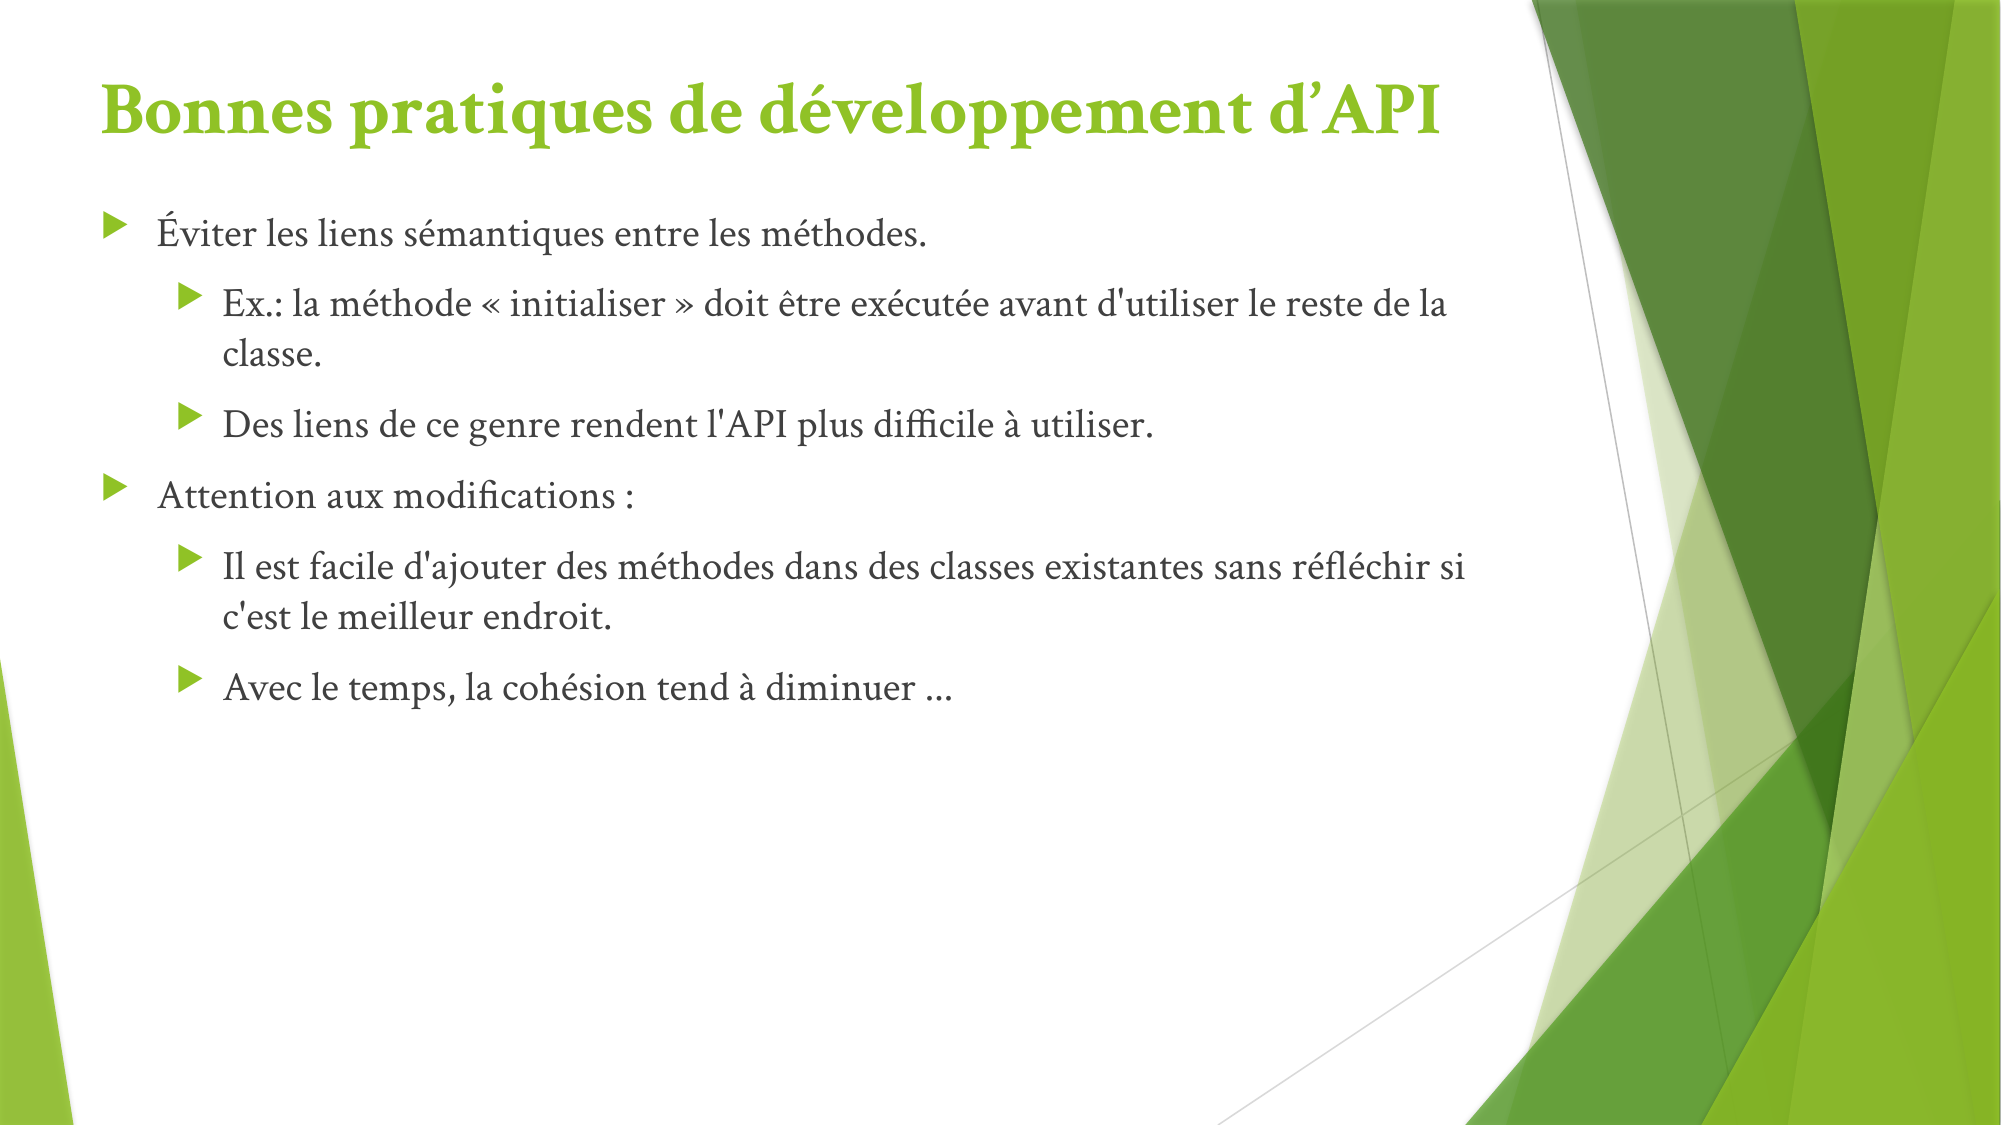

# Bonnes pratiques de développement d’API
Éviter les liens sémantiques entre les méthodes.
Ex.: la méthode « initialiser » doit être exécutée avant d'utiliser le reste de la classe.
Des liens de ce genre rendent l'API plus difficile à utiliser.
Attention aux modifications :
Il est facile d'ajouter des méthodes dans des classes existantes sans réfléchir si c'est le meilleur endroit.
Avec le temps, la cohésion tend à diminuer ...